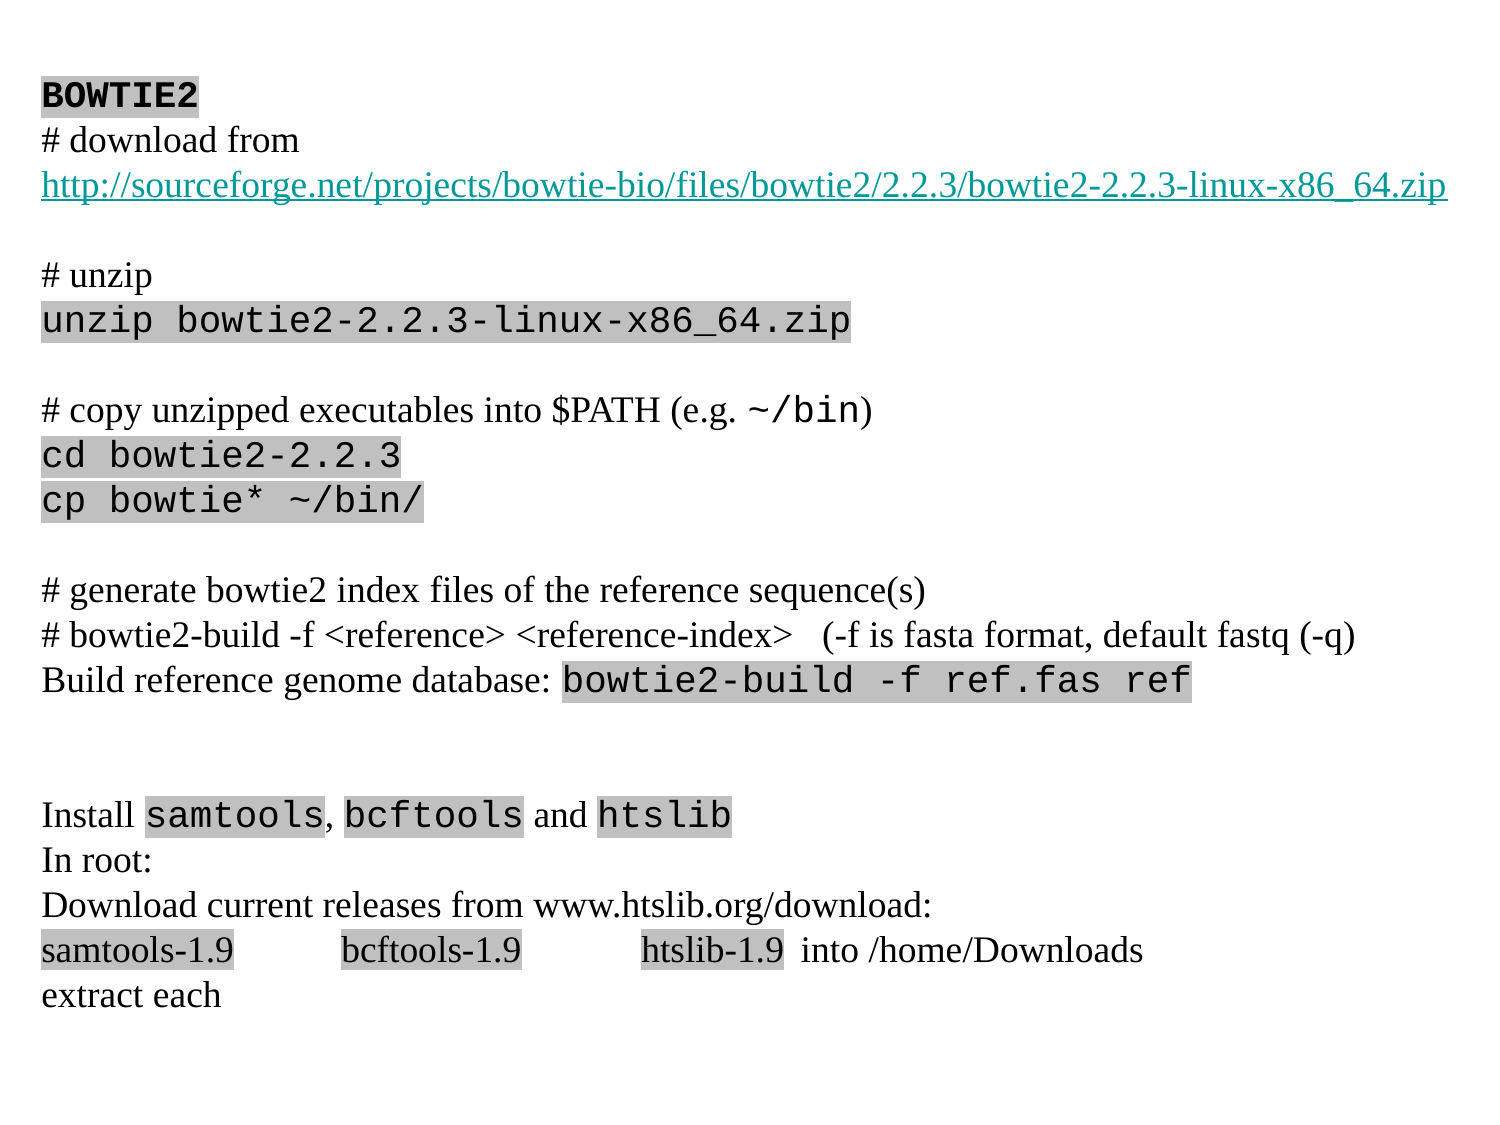

BOWTIE2
# download from
http://sourceforge.net/projects/bowtie-bio/files/bowtie2/2.2.3/bowtie2-2.2.3-linux-x86_64.zip

# unzip
unzip bowtie2-2.2.3-linux-x86_64.zip

# copy unzipped executables into $PATH (e.g. ~/bin)
cd bowtie2-2.2.3
cp bowtie* ~/bin/

# generate bowtie2 index files of the reference sequence(s)
# bowtie2-build -f <reference> <reference-index>   (-f is fasta format, default fastq (-q)
Build reference genome database: bowtie2-build -f ref.fas ref

Install samtools, bcftools and htslib
In root:
Download current releases from www.htslib.org/download:
samtools-1.9	bcftools-1.9	htslib-1.9	 into /home/Downloads
extract each